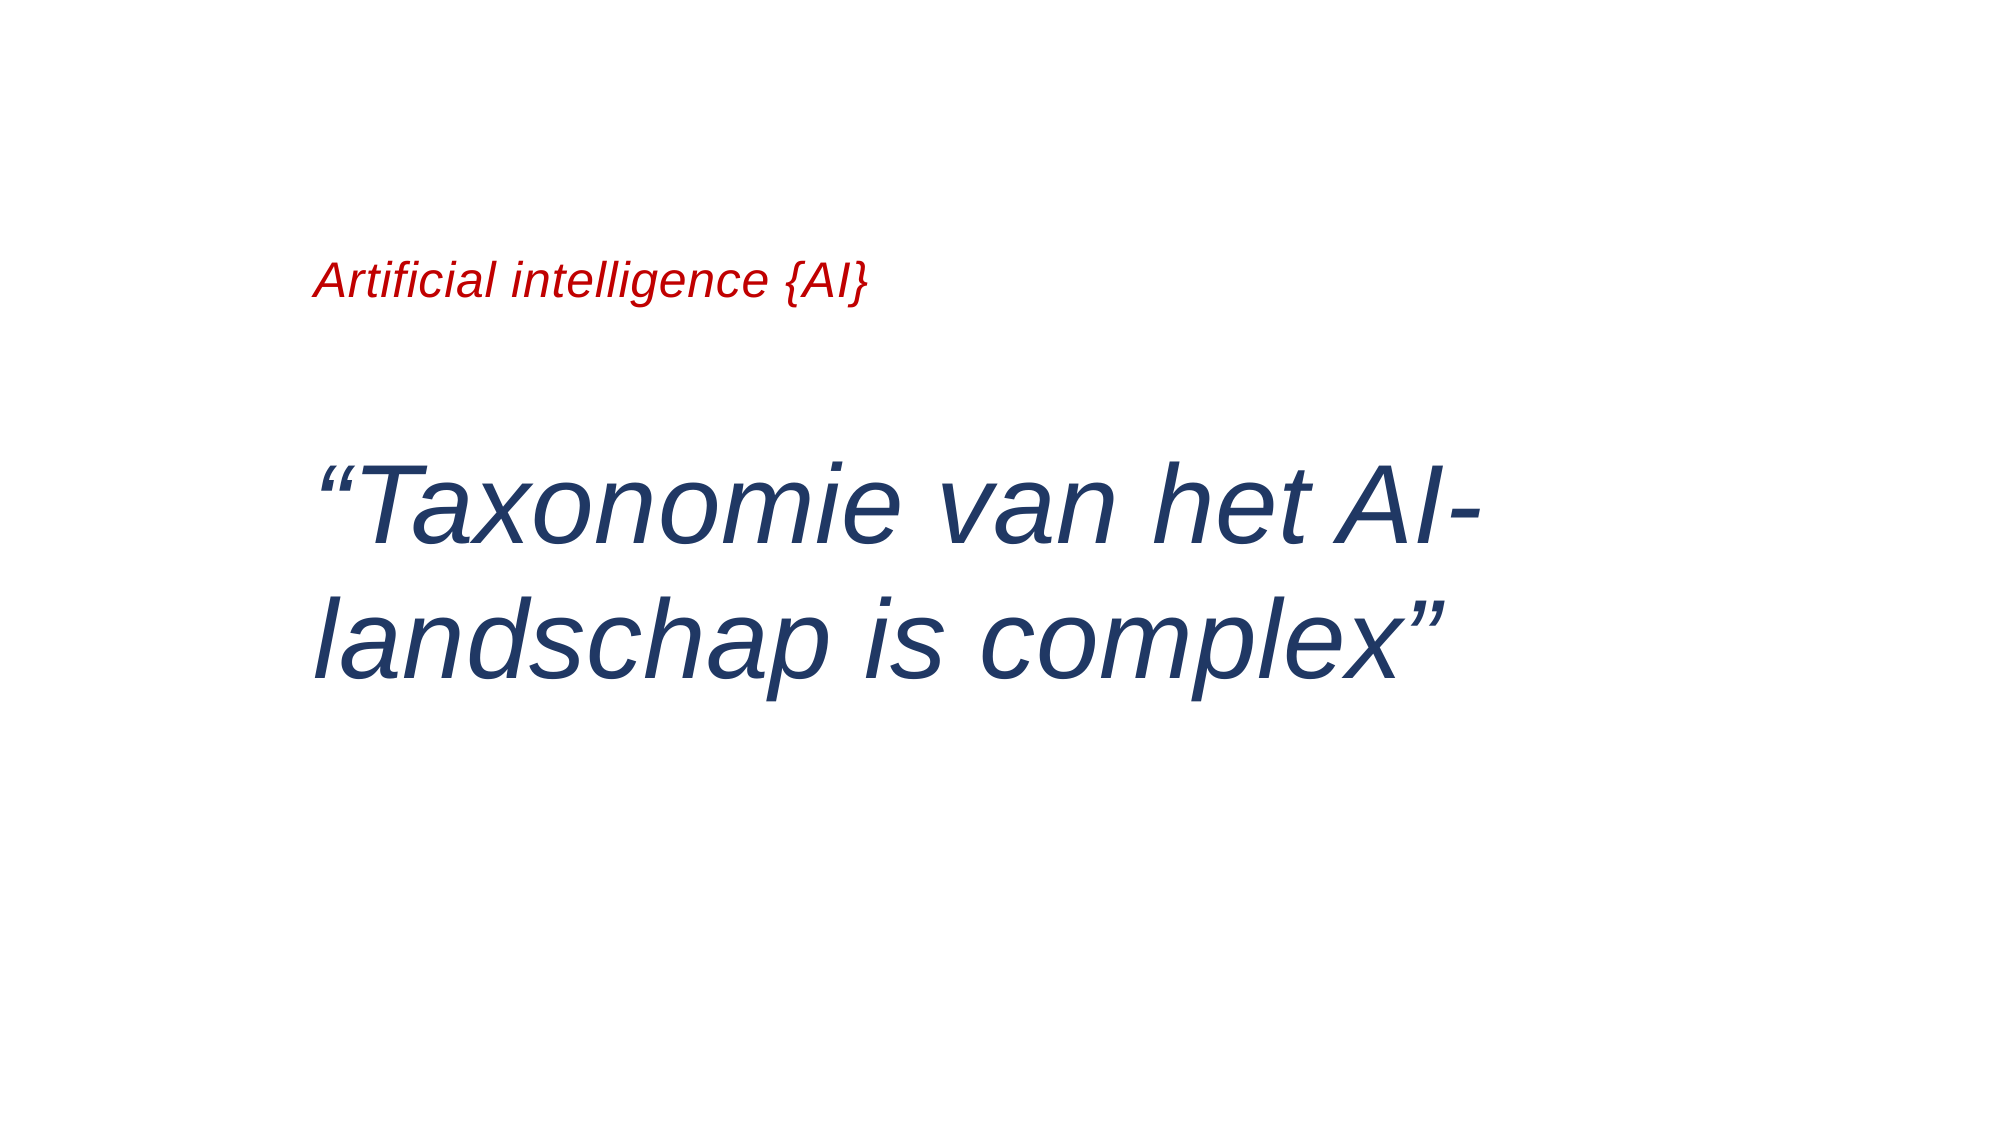

Artificial intelligence {AI}

“Taxonomie van het AI-landschap is complex”